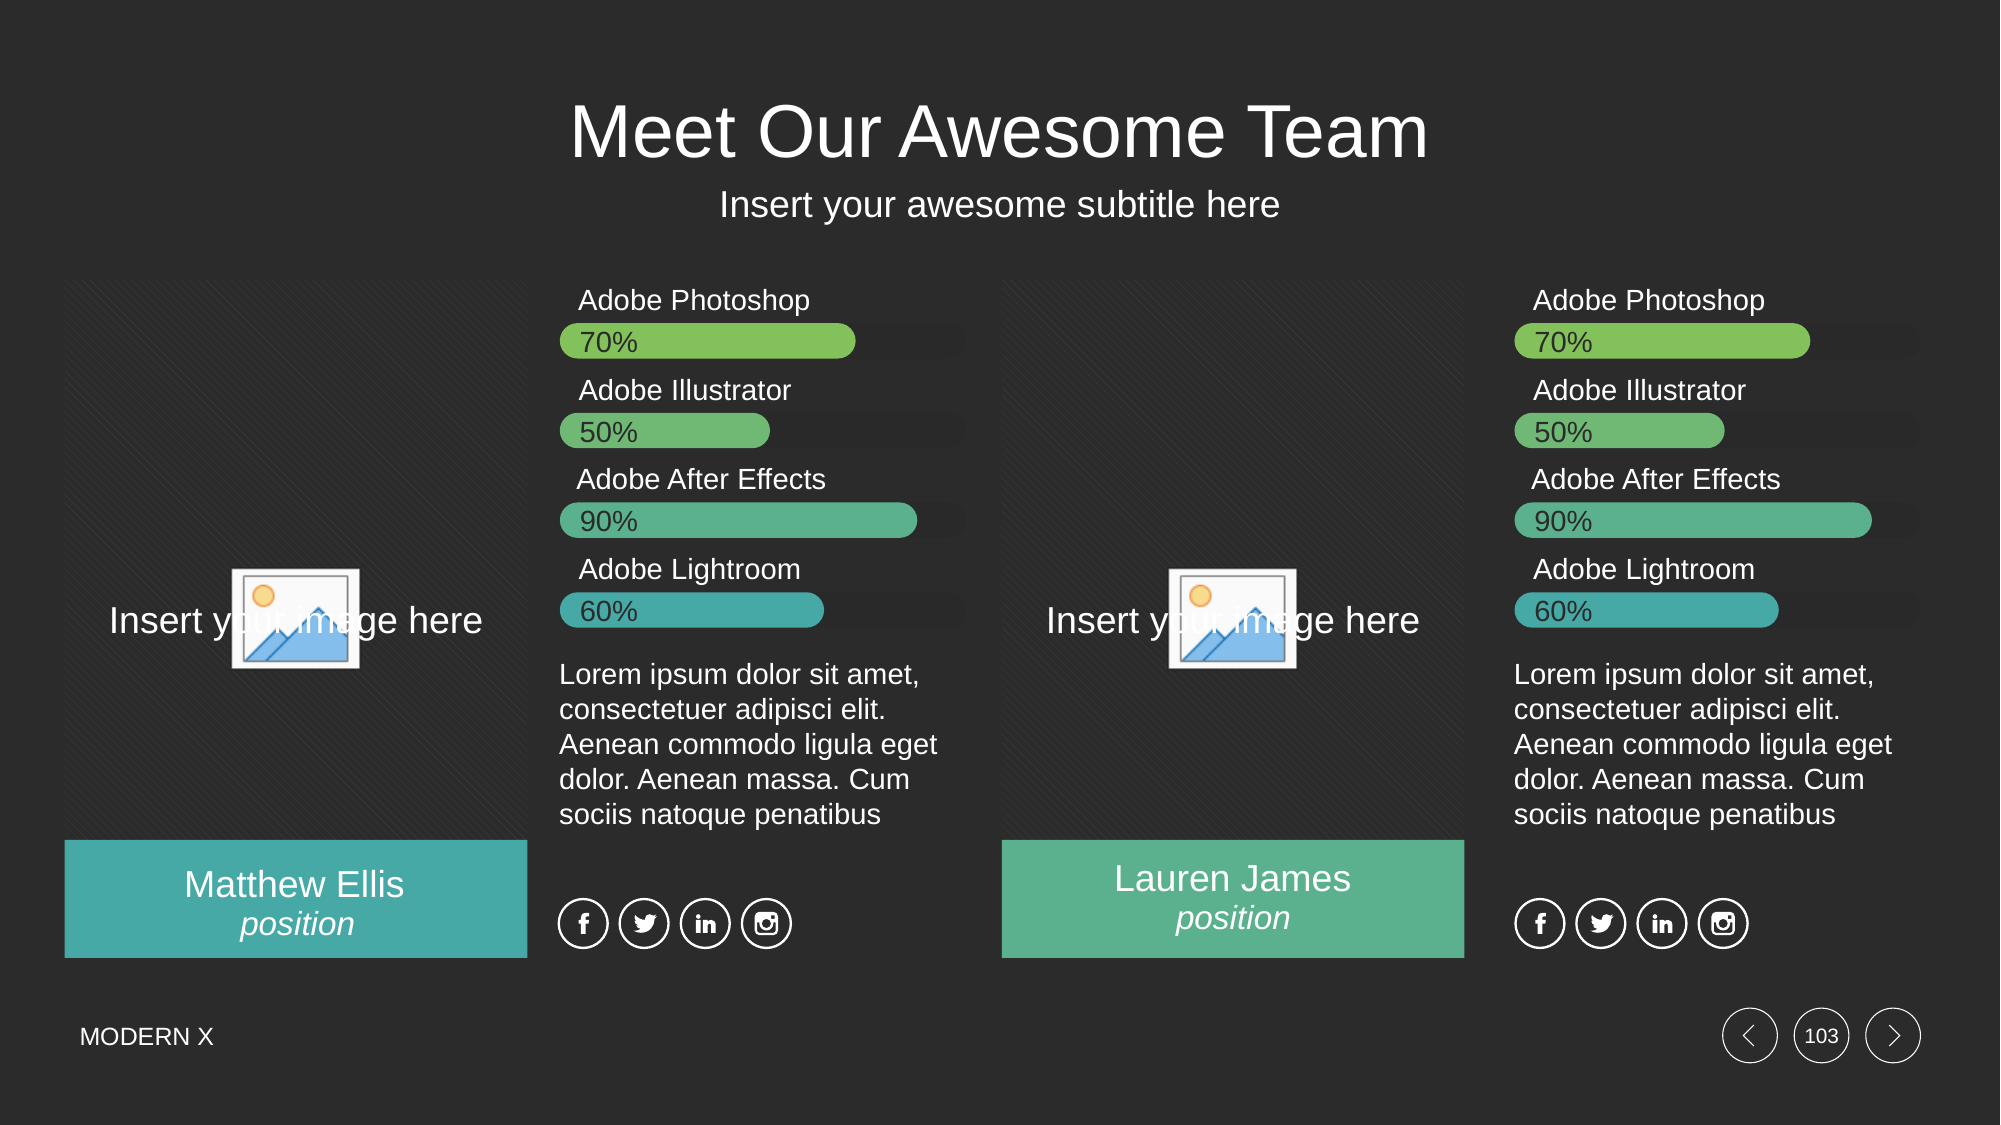

# Meet Our Awesome Team
Insert your awesome subtitle here
Adobe Photoshop
Adobe Photoshop

70%
70%
Adobe Illustrator
Adobe Illustrator

50%
50%
Adobe After Effects
Adobe After Effects

90%
90%
Adobe Lightroom
Adobe Lightroom

60%
60%
Lorem ipsum dolor sit amet, consectetuer adipisci elit. Aenean commodo ligula eget dolor. Aenean massa. Cum sociis natoque penatibus
Lorem ipsum dolor sit amet, consectetuer adipisci elit. Aenean commodo ligula eget dolor. Aenean massa. Cum sociis natoque penatibus

Lauren James
Matthew Ellis
position
position